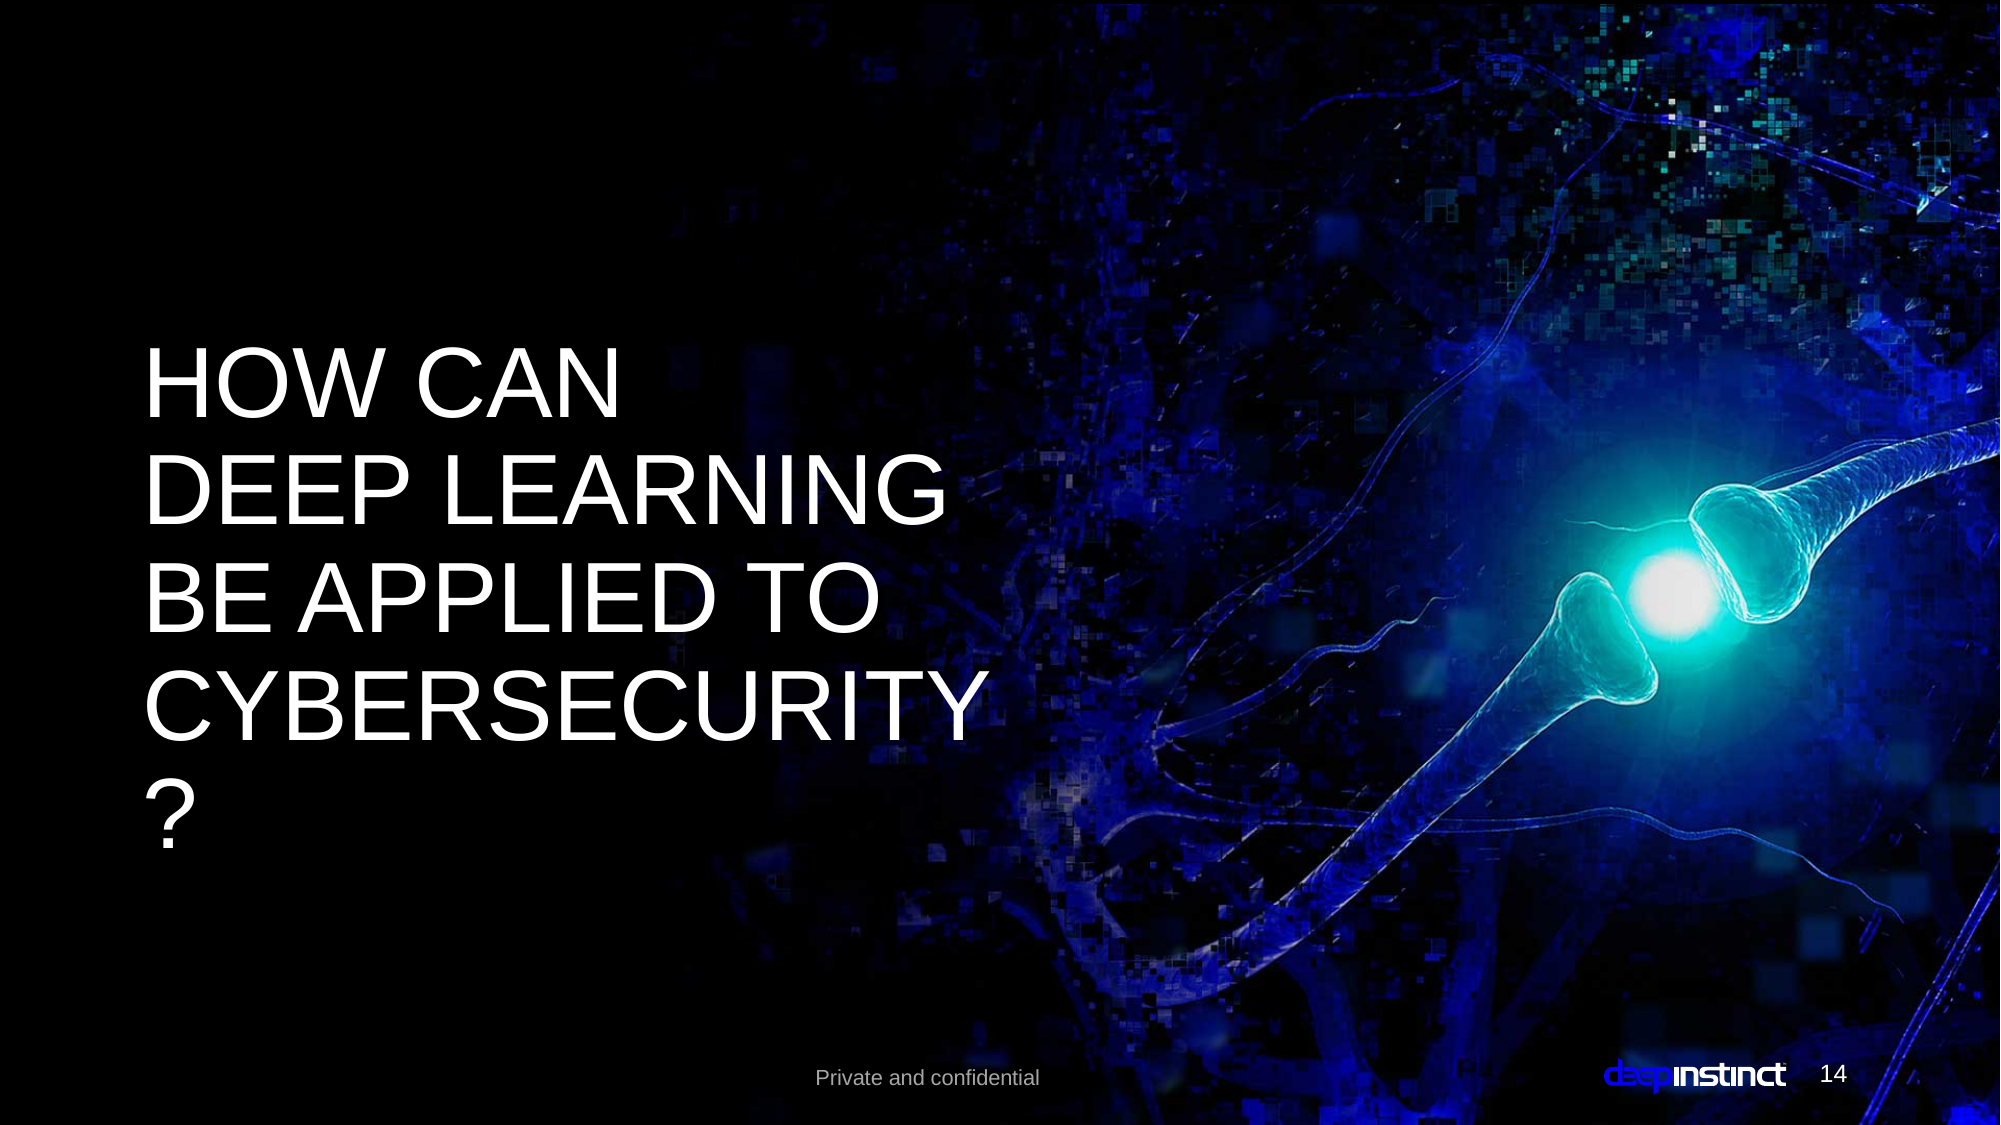

HOW CAN
DEEP LEARNING
BE APPLIED TO CYBERSECURITY?
14